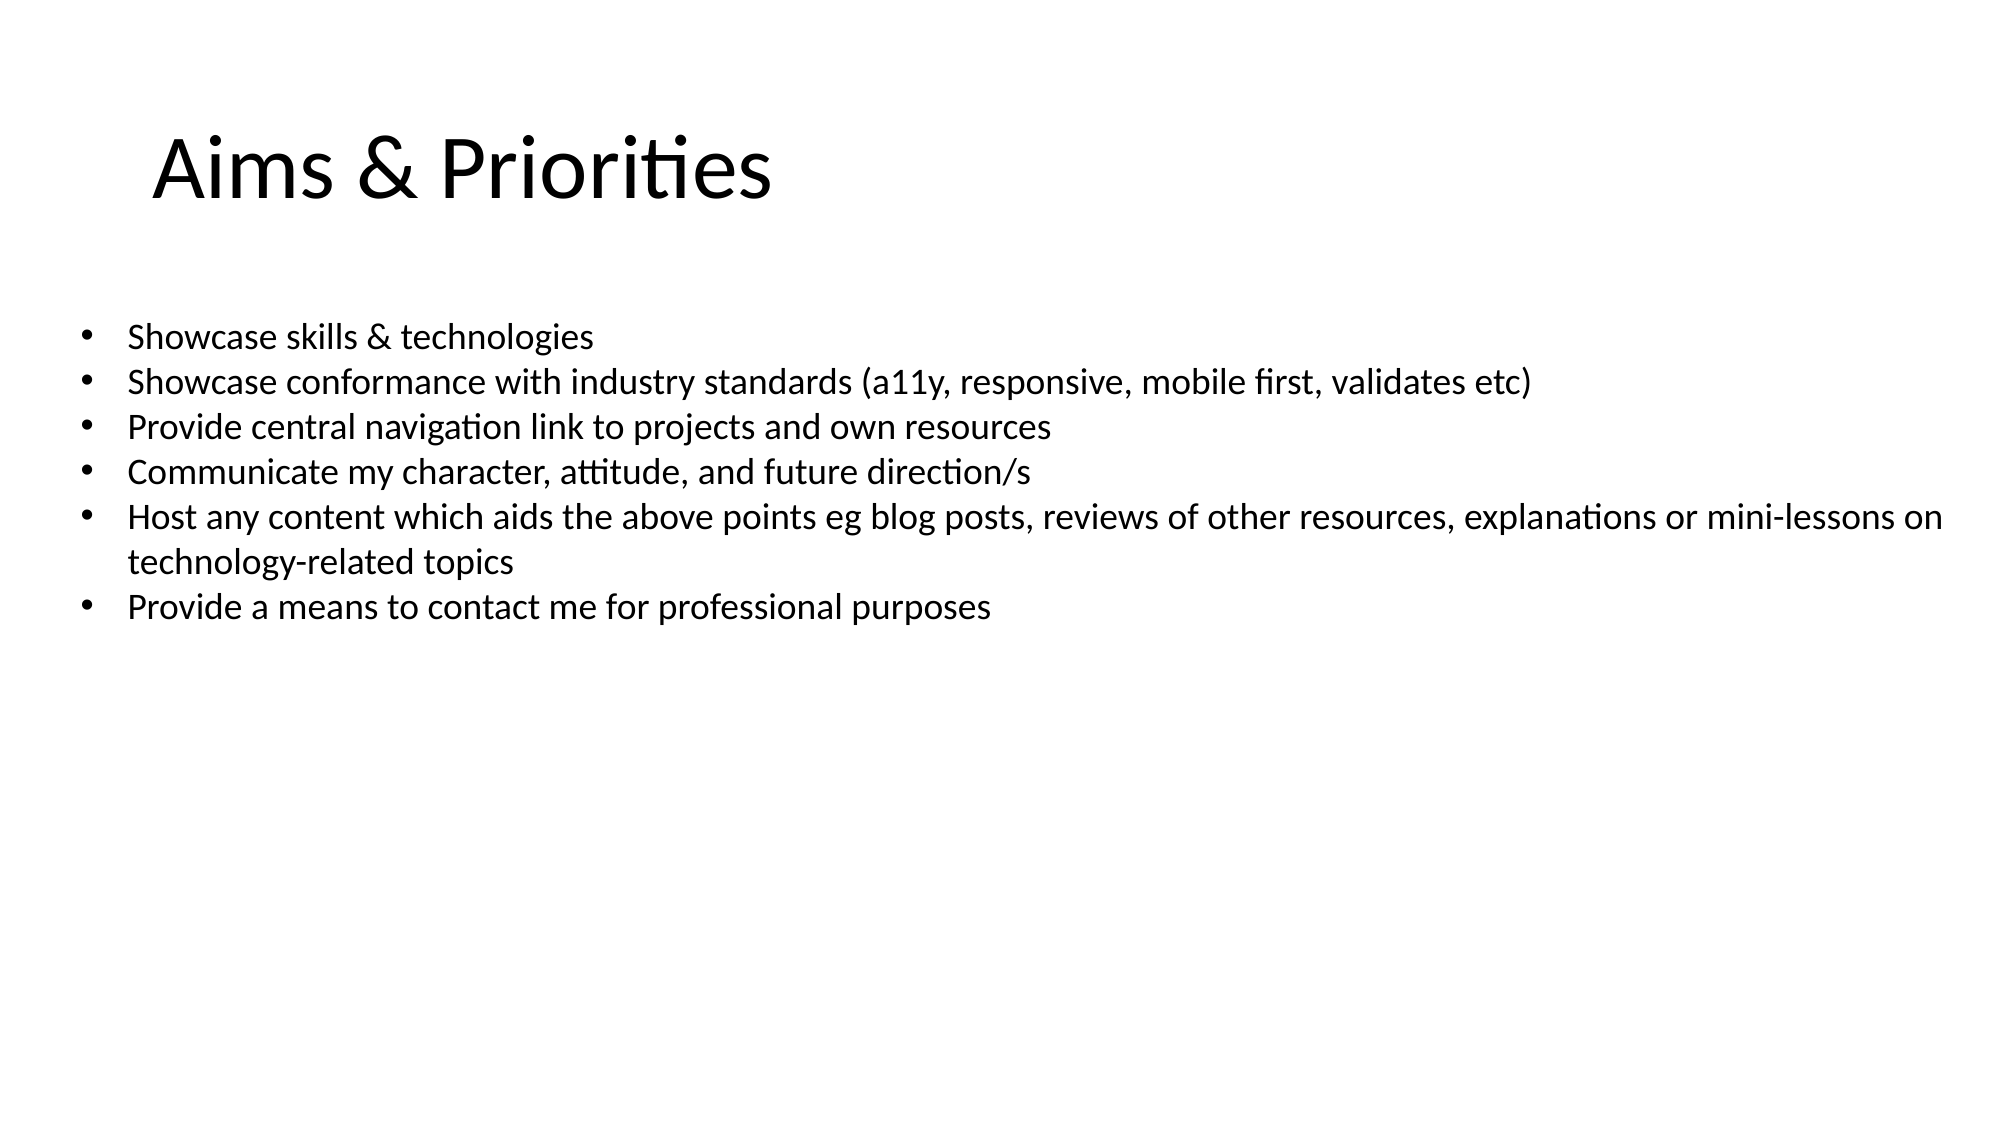

# Aims & Priorities
Showcase skills & technologies
Showcase conformance with industry standards (a11y, responsive, mobile first, validates etc)
Provide central navigation link to projects and own resources
Communicate my character, attitude, and future direction/s
Host any content which aids the above points eg blog posts, reviews of other resources, explanations or mini-lessons on technology-related topics
Provide a means to contact me for professional purposes